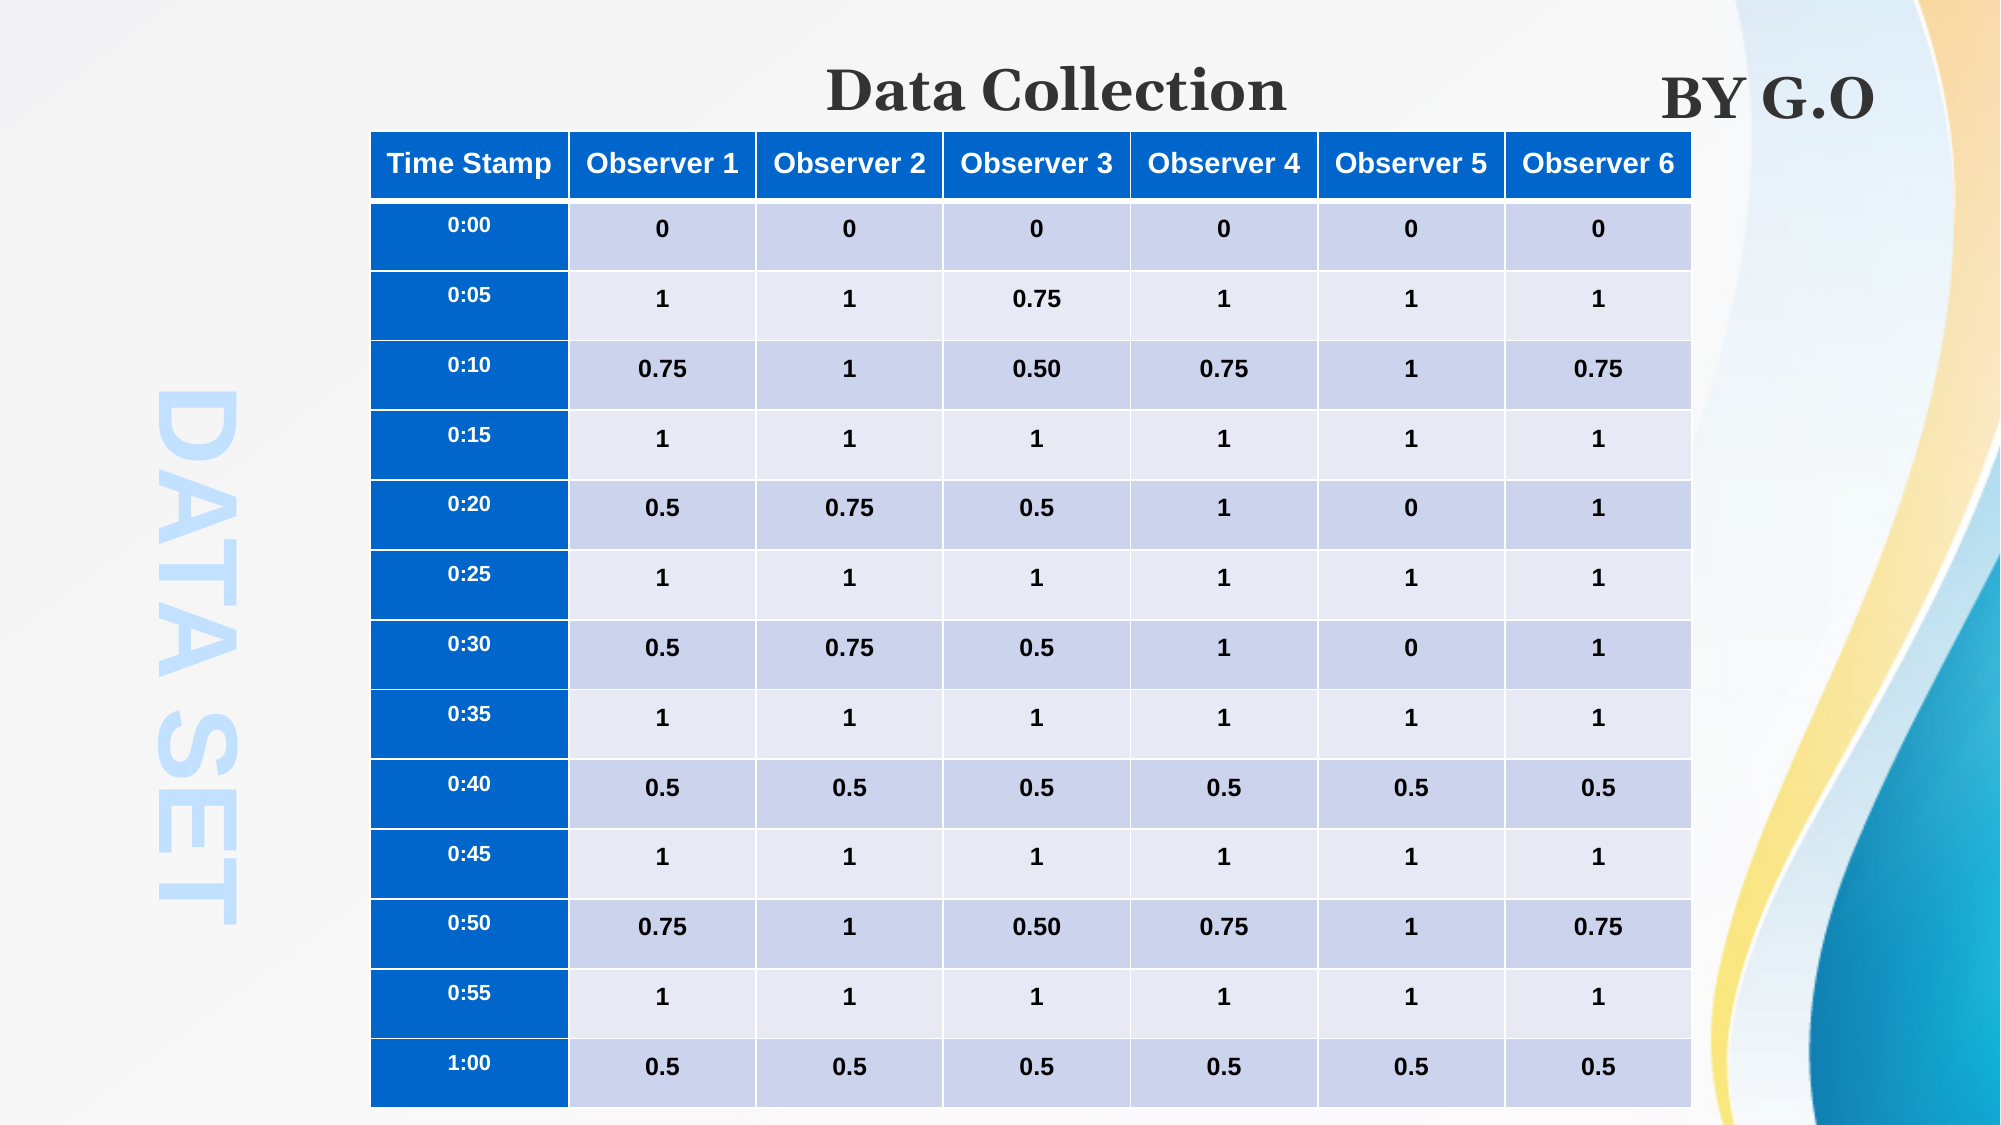

Data Collection
BY G.O
| Time Stamp | Observer 1 | Observer 2 | Observer 3 | Observer 4 | Observer 5 | Observer 6 |
| --- | --- | --- | --- | --- | --- | --- |
| 0:00 | 0 | 0 | 0 | 0 | 0 | 0 |
| 0:05 | 1 | 1 | 0.75 | 1 | 1 | 1 |
| 0:10 | 0.75 | 1 | 0.50 | 0.75 | 1 | 0.75 |
| 0:15 | 1 | 1 | 1 | 1 | 1 | 1 |
| 0:20 | 0.5 | 0.75 | 0.5 | 1 | 0 | 1 |
| 0:25 | 1 | 1 | 1 | 1 | 1 | 1 |
| 0:30 | 0.5 | 0.75 | 0.5 | 1 | 0 | 1 |
| 0:35 | 1 | 1 | 1 | 1 | 1 | 1 |
| 0:40 | 0.5 | 0.5 | 0.5 | 0.5 | 0.5 | 0.5 |
| 0:45 | 1 | 1 | 1 | 1 | 1 | 1 |
| 0:50 | 0.75 | 1 | 0.50 | 0.75 | 1 | 0.75 |
| 0:55 | 1 | 1 | 1 | 1 | 1 | 1 |
| 1:00 | 0.5 | 0.5 | 0.5 | 0.5 | 0.5 | 0.5 |
DATA SET